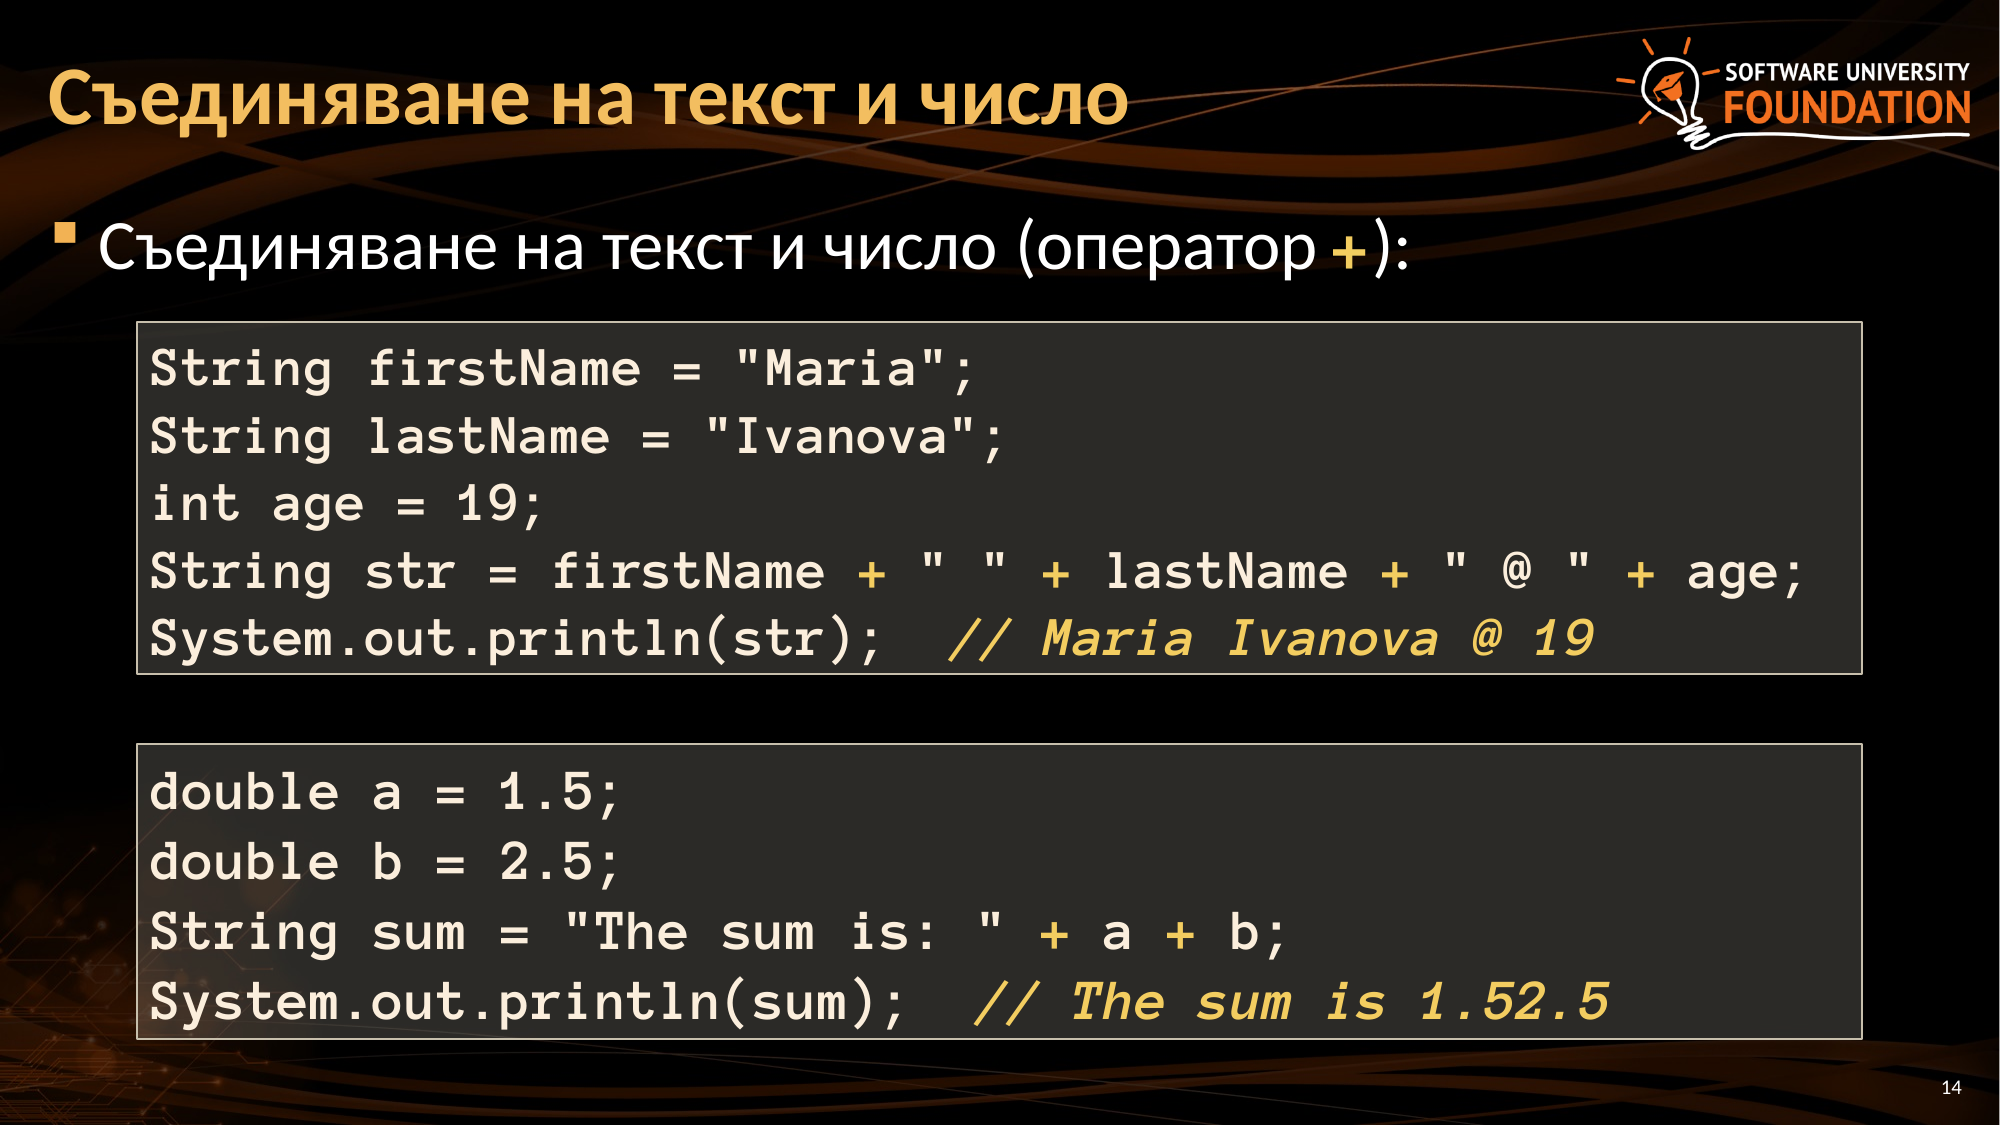

# Съединяване на текст и число
Съединяване на текст и число (оператор +):
String firstName = "Maria";
String lastName = "Ivanova";
int age = 19;
String str = firstName + " " + lastName + " @ " + age;
System.out.println(str);  // Maria Ivanova @ 19
double a = 1.5;
double b = 2.5;
String sum = "The sum is: " + a + b;
System.out.println(sum);  // The sum is 1.52.5
14